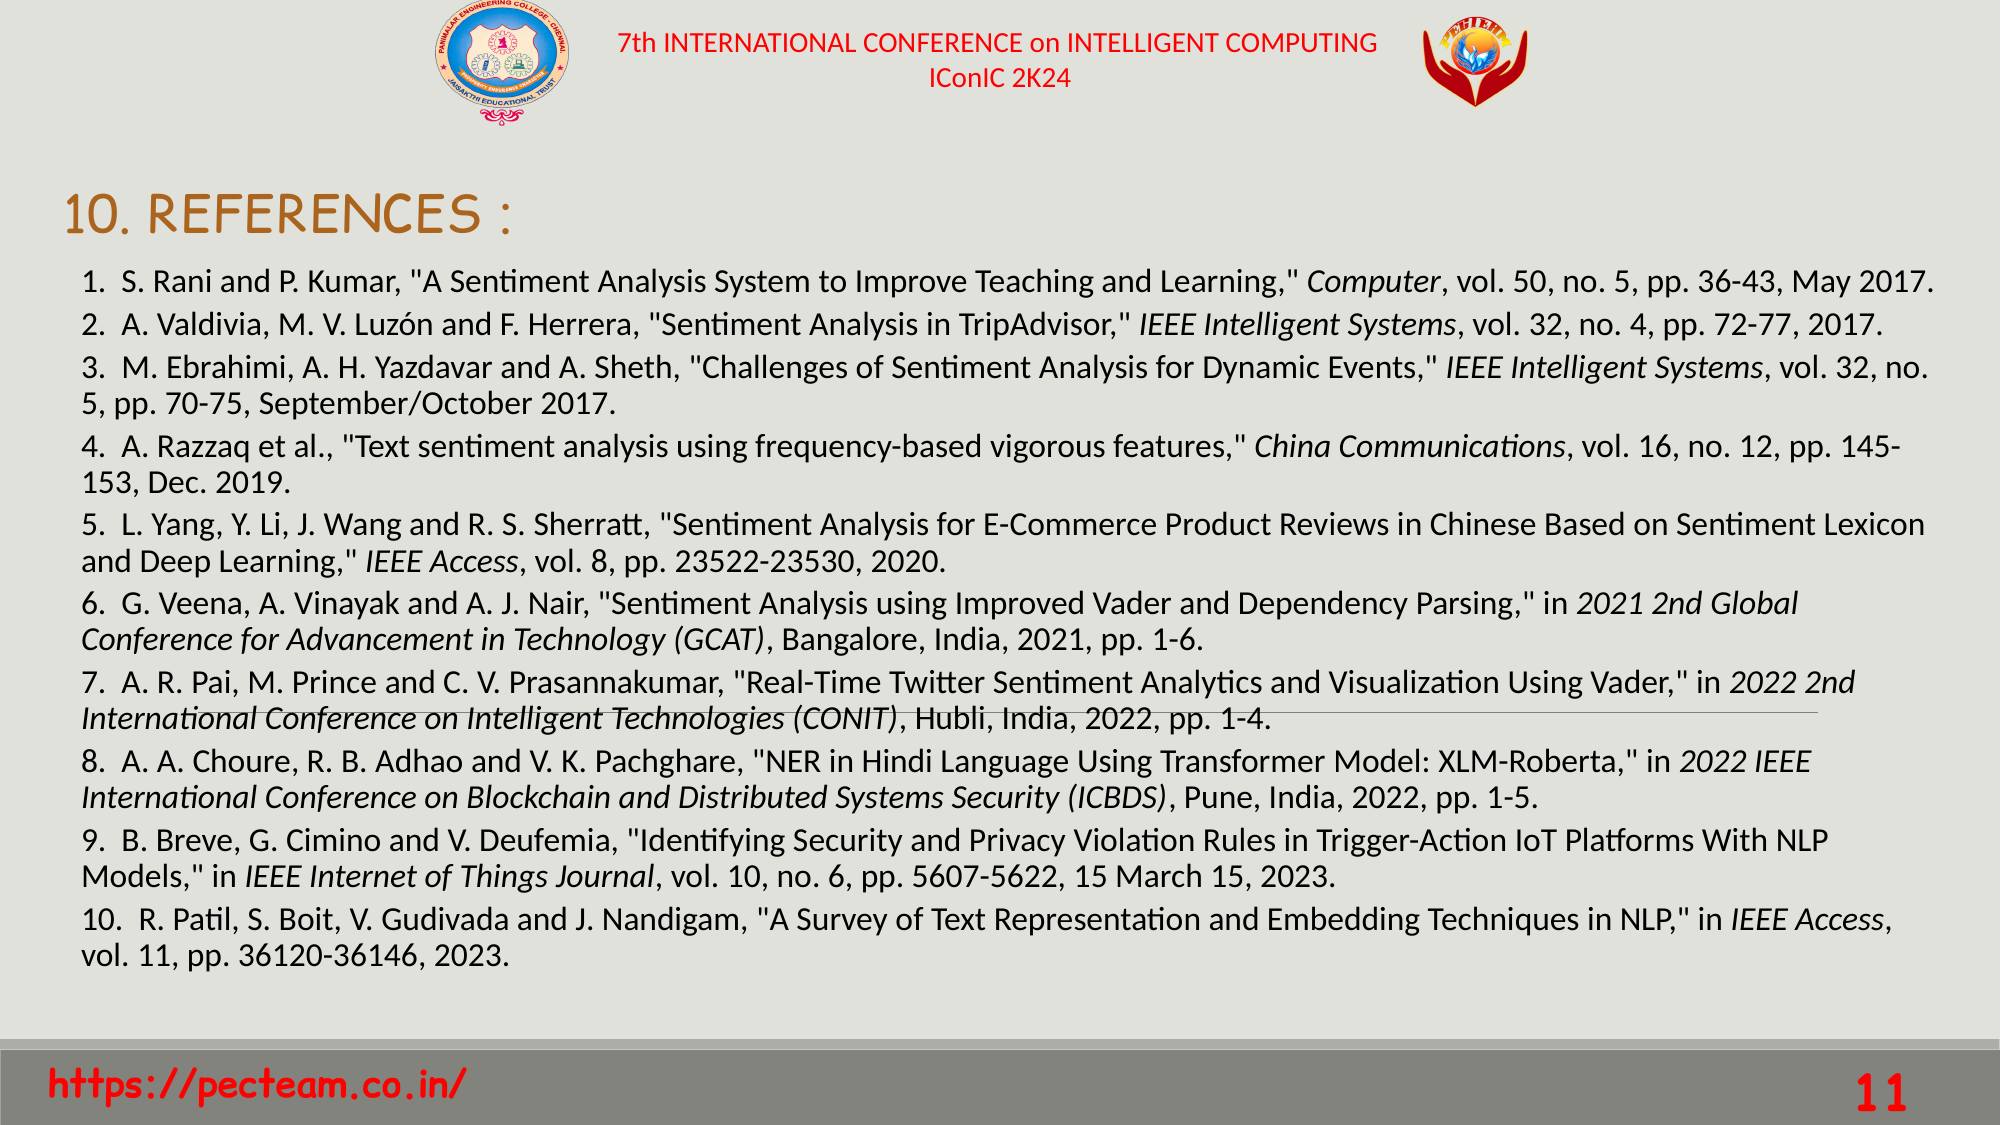

10. REFERENCES :

1.  S. Rani and P. Kumar, "A Sentiment Analysis System to Improve Teaching and Learning," Computer, vol. 50, no. 5, pp. 36-43, May 2017.
2.  A. Valdivia, M. V. Luzón and F. Herrera, "Sentiment Analysis in TripAdvisor," IEEE Intelligent Systems, vol. 32, no. 4, pp. 72-77, 2017.
3.  M. Ebrahimi, A. H. Yazdavar and A. Sheth, "Challenges of Sentiment Analysis for Dynamic Events," IEEE Intelligent Systems, vol. 32, no. 5, pp. 70-75, September/October 2017.
4.  A. Razzaq et al., "Text sentiment analysis using frequency-based vigorous features," China Communications, vol. 16, no. 12, pp. 145-153, Dec. 2019.
5.  L. Yang, Y. Li, J. Wang and R. S. Sherratt, "Sentiment Analysis for E-Commerce Product Reviews in Chinese Based on Sentiment Lexicon and Deep Learning," IEEE Access, vol. 8, pp. 23522-23530, 2020.
6.  G. Veena, A. Vinayak and A. J. Nair, "Sentiment Analysis using Improved Vader and Dependency Parsing," in 2021 2nd Global Conference for Advancement in Technology (GCAT), Bangalore, India, 2021, pp. 1-6.
7.  A. R. Pai, M. Prince and C. V. Prasannakumar, "Real-Time Twitter Sentiment Analytics and Visualization Using Vader," in 2022 2nd International Conference on Intelligent Technologies (CONIT), Hubli, India, 2022, pp. 1-4.
8.  A. A. Choure, R. B. Adhao and V. K. Pachghare, "NER in Hindi Language Using Transformer Model: XLM-Roberta," in 2022 IEEE International Conference on Blockchain and Distributed Systems Security (ICBDS), Pune, India, 2022, pp. 1-5.
9.  B. Breve, G. Cimino and V. Deufemia, "Identifying Security and Privacy Violation Rules in Trigger-Action IoT Platforms With NLP Models," in IEEE Internet of Things Journal, vol. 10, no. 6, pp. 5607-5622, 15 March 15, 2023.
10.  R. Patil, S. Boit, V. Gudivada and J. Nandigam, "A Survey of Text Representation and Embedding Techniques in NLP," in IEEE Access, vol. 11, pp. 36120-36146, 2023.

 https://pecteam.co.in/
11